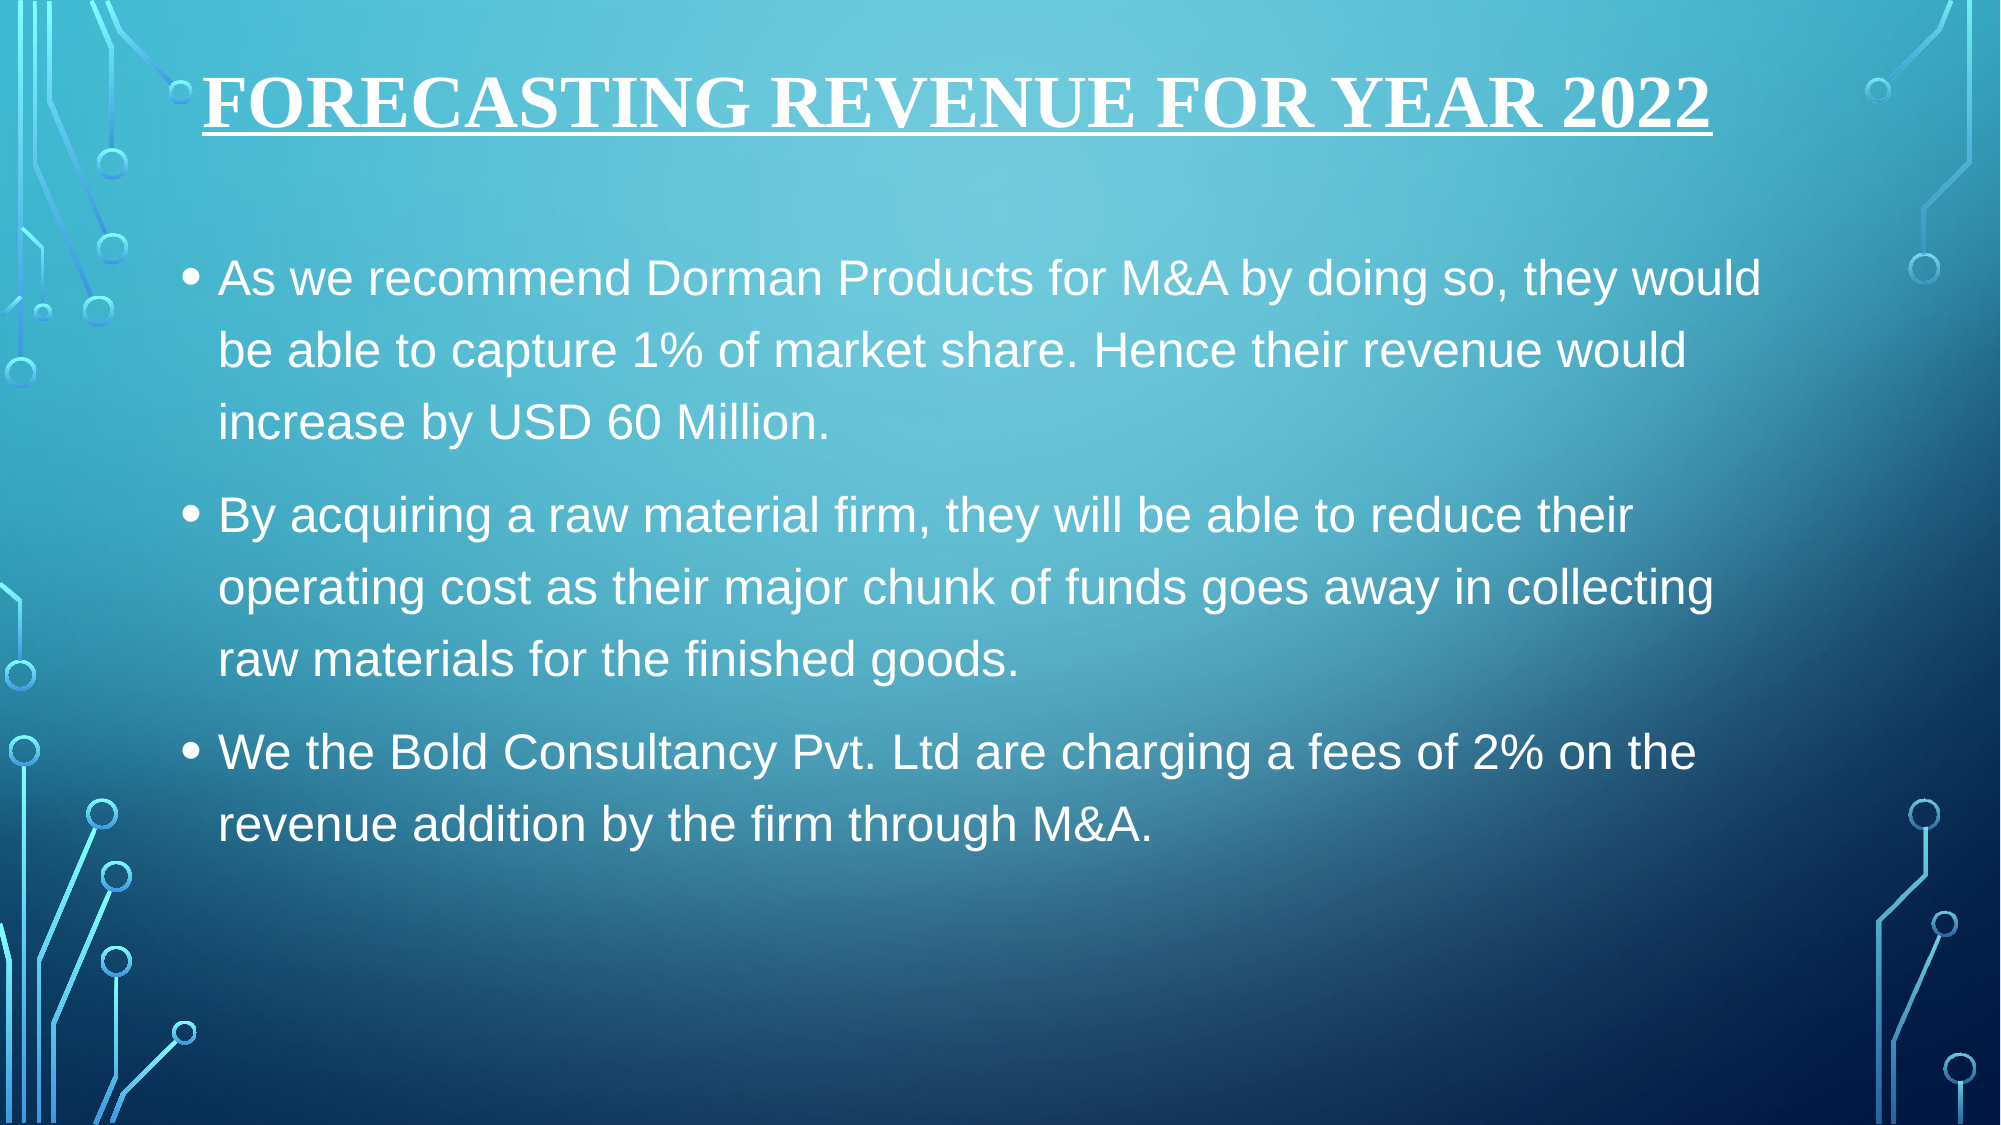

# FORECASTING REVENUE FOR YEAR 2022
As we recommend Dorman Products for M&A by doing so, they would be able to capture 1% of market share. Hence their revenue would increase by USD 60 Million.
By acquiring a raw material firm, they will be able to reduce their operating cost as their major chunk of funds goes away in collecting raw materials for the finished goods.
We the Bold Consultancy Pvt. Ltd are charging a fees of 2% on the revenue addition by the firm through M&A.